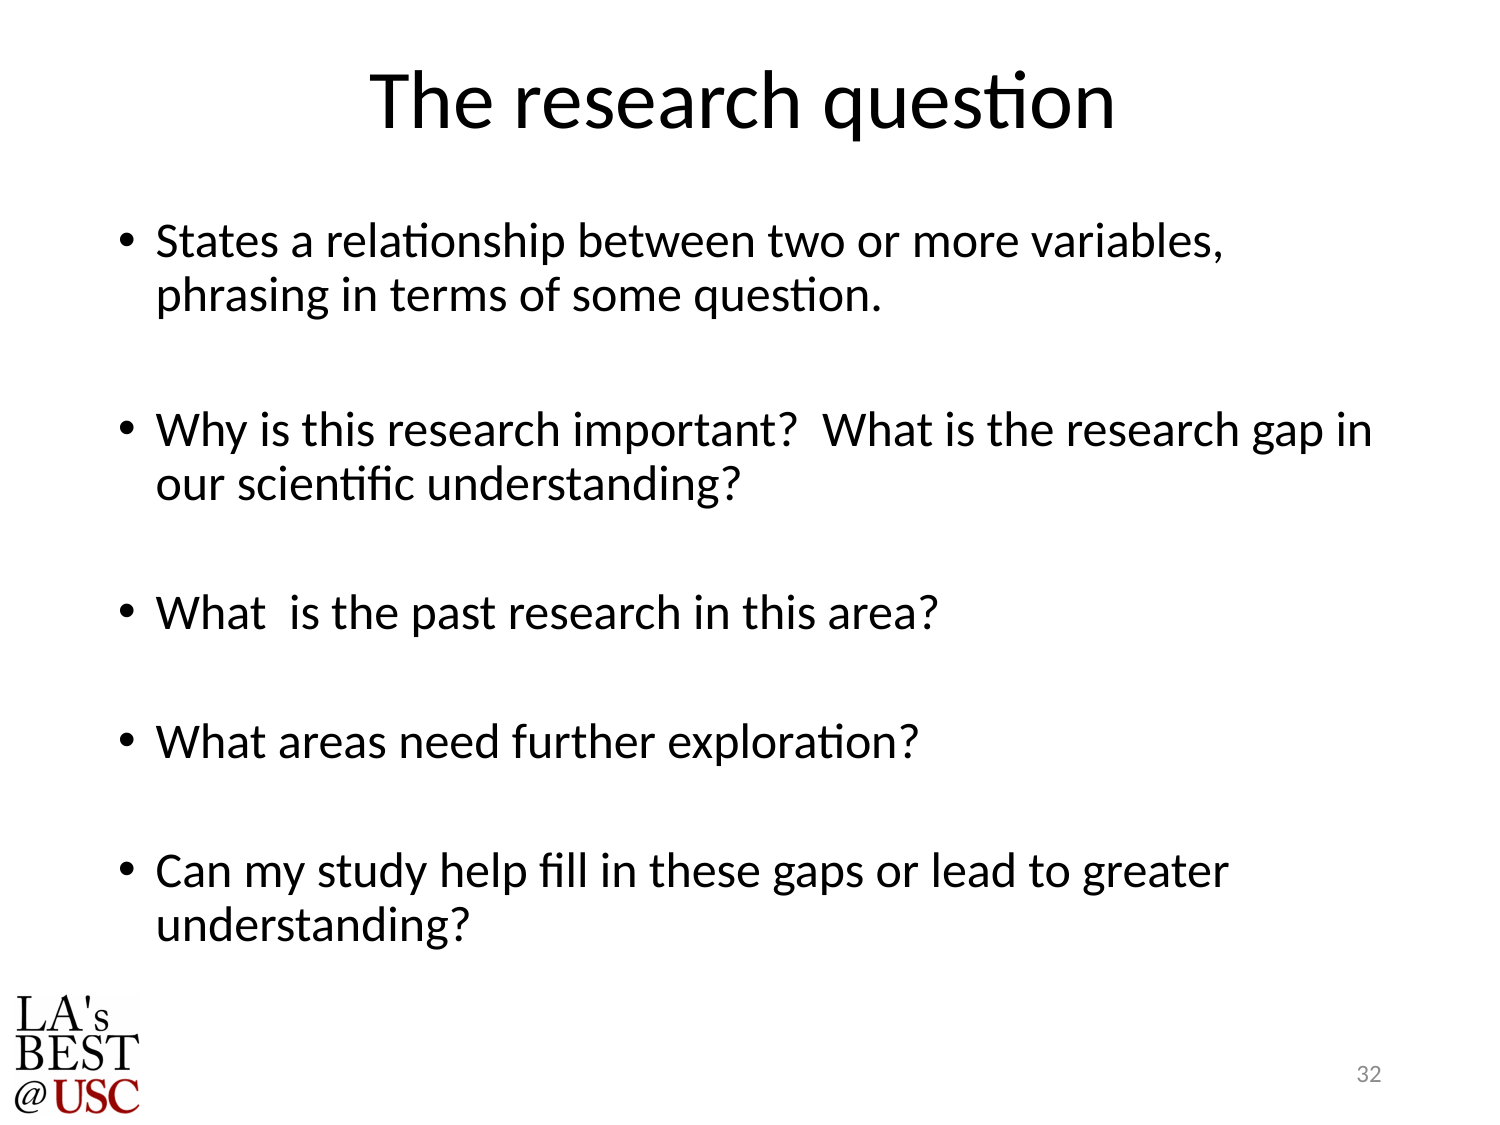

# The research question
States a relationship between two or more variables, phrasing in terms of some question.
Why is this research important?  What is the research gap in our scientific understanding?
What  is the past research in this area?
What areas need further exploration?
Can my study help fill in these gaps or lead to greater understanding?

32